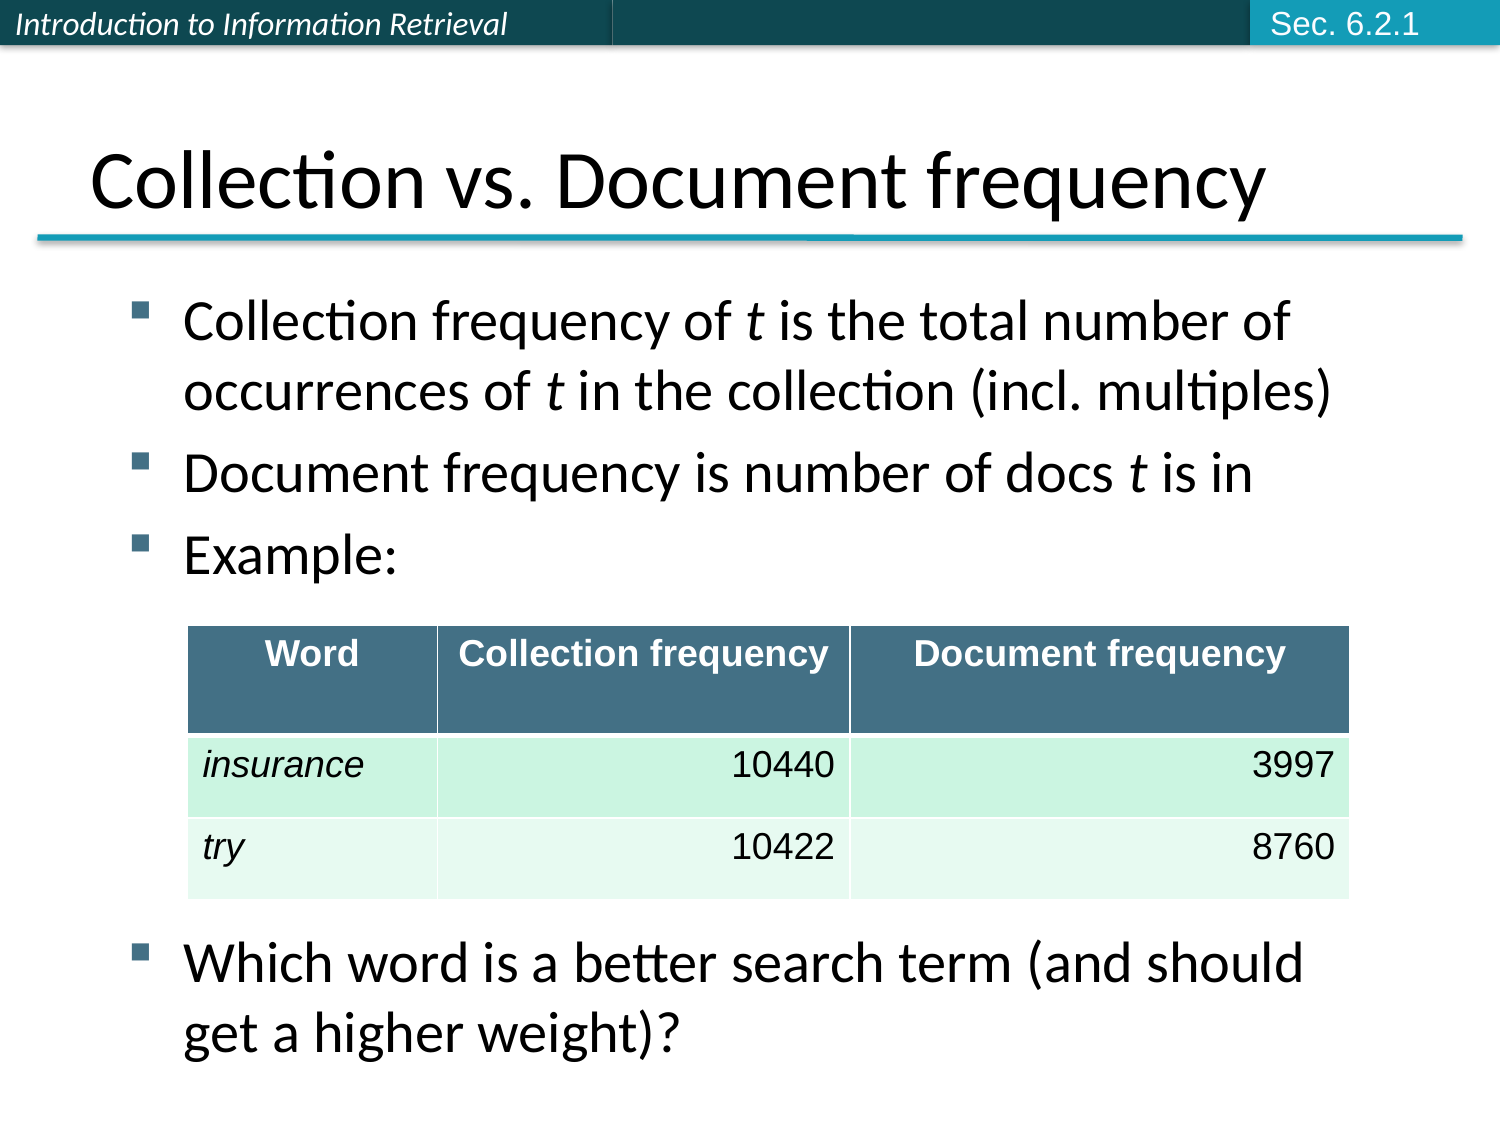

Sec. 6.2.1
# Collection vs. Document frequency
Collection frequency of t is the total number of occurrences of t in the collection (incl. multiples)
Document frequency is number of docs t is in
Example:

Which word is a better search term (and should get a higher weight)?
| Word | Collection frequency | Document frequency |
| --- | --- | --- |
| insurance | 10440 | 3997 |
| try | 10422 | 8760 |